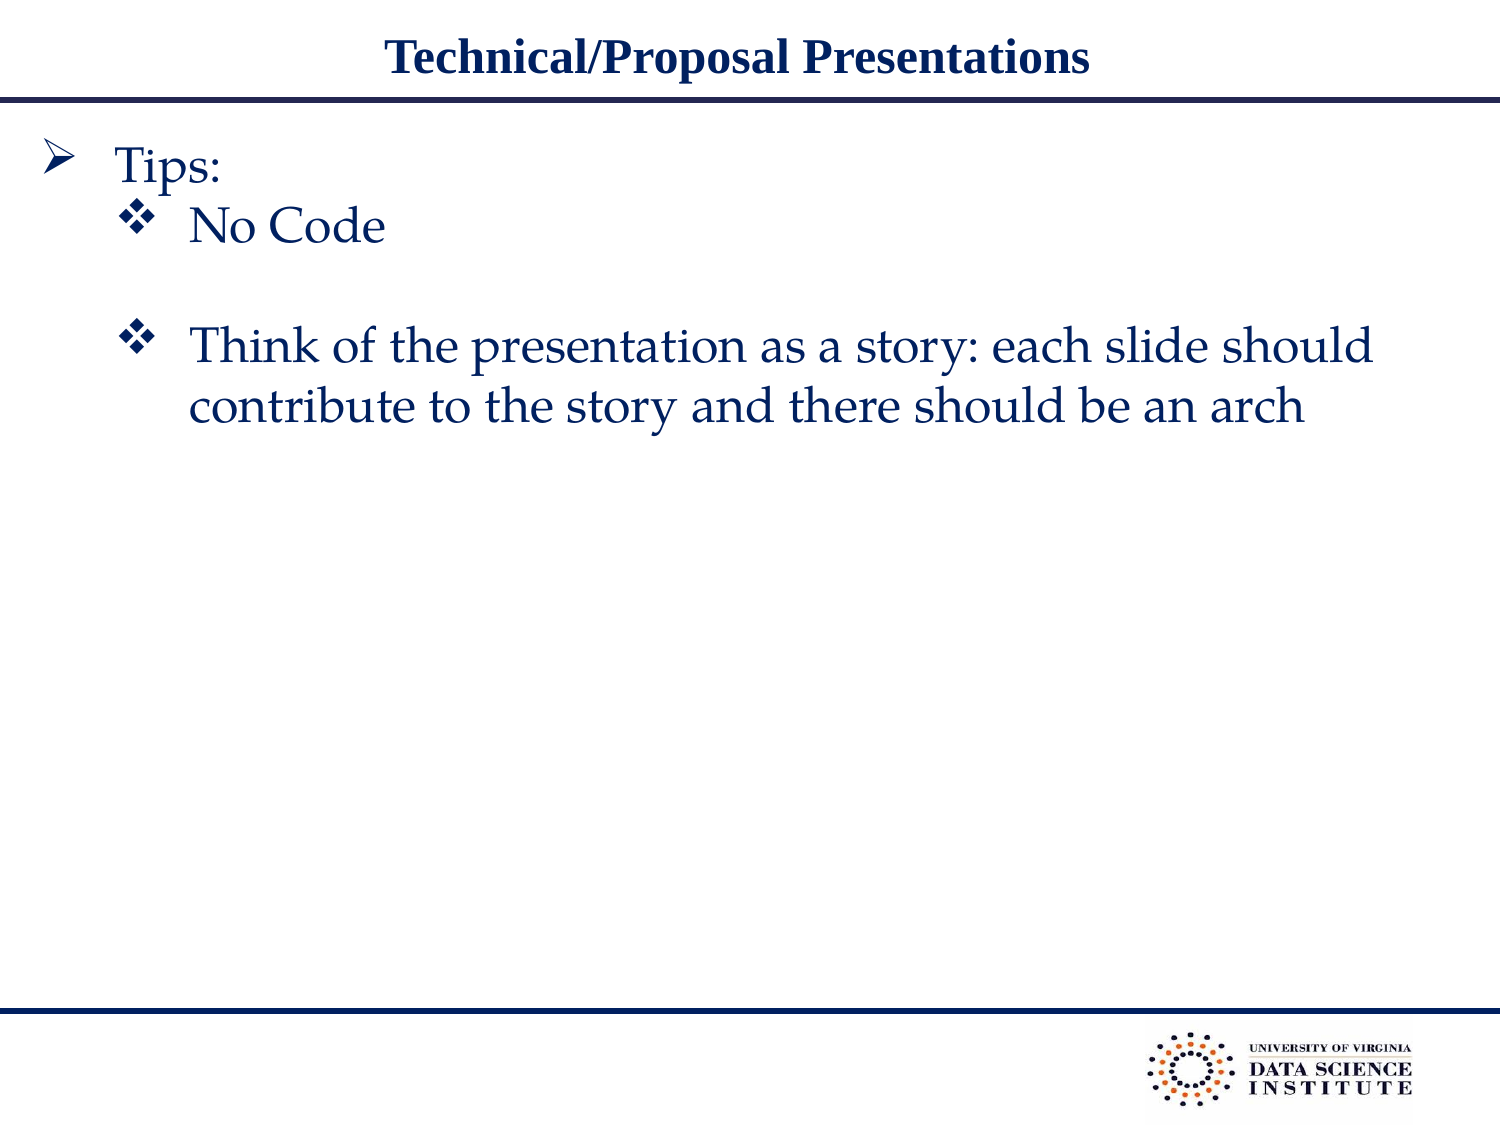

# Technical/Proposal Presentations
Tips:
No Code

Think of the presentation as a story: each slide should contribute to the story and there should be an arch